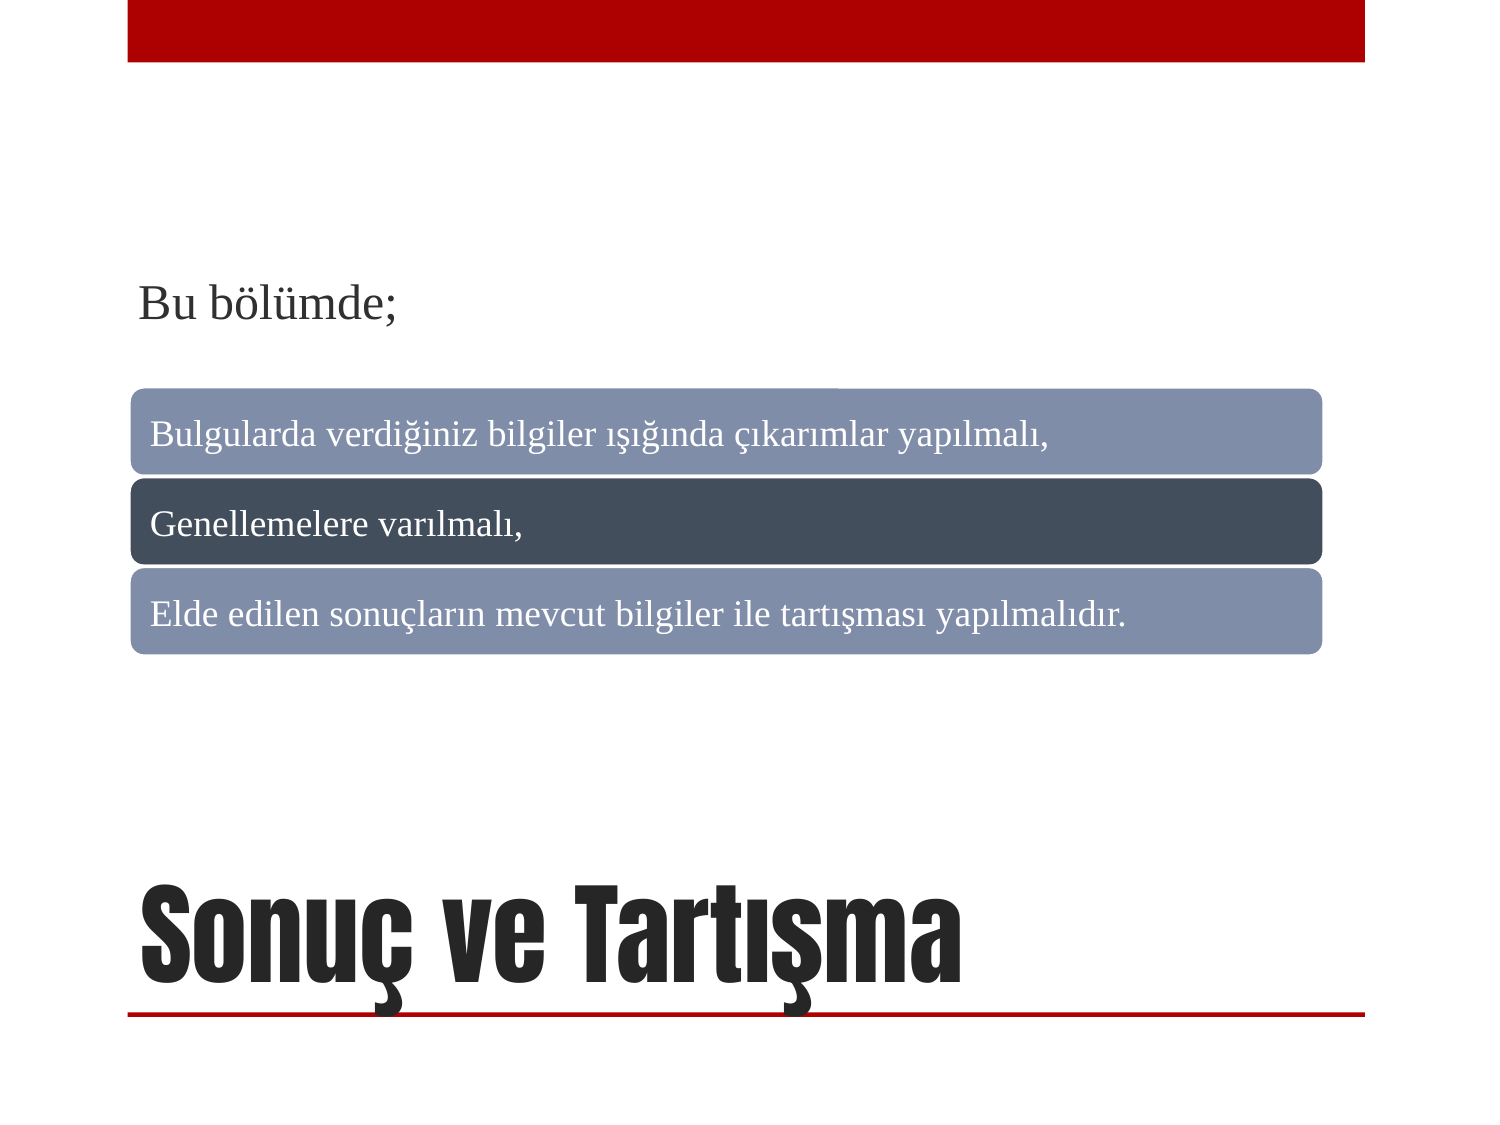

Bu bölümde;

Bulgularda verdiğiniz bilgiler ışığında çıkarımlar yapılmalı,
Genellemelere varılmalı,
Elde edilen sonuçların mevcut bilgiler ile tartışması yapılmalıdır.
# Sonuç ve Tartışma